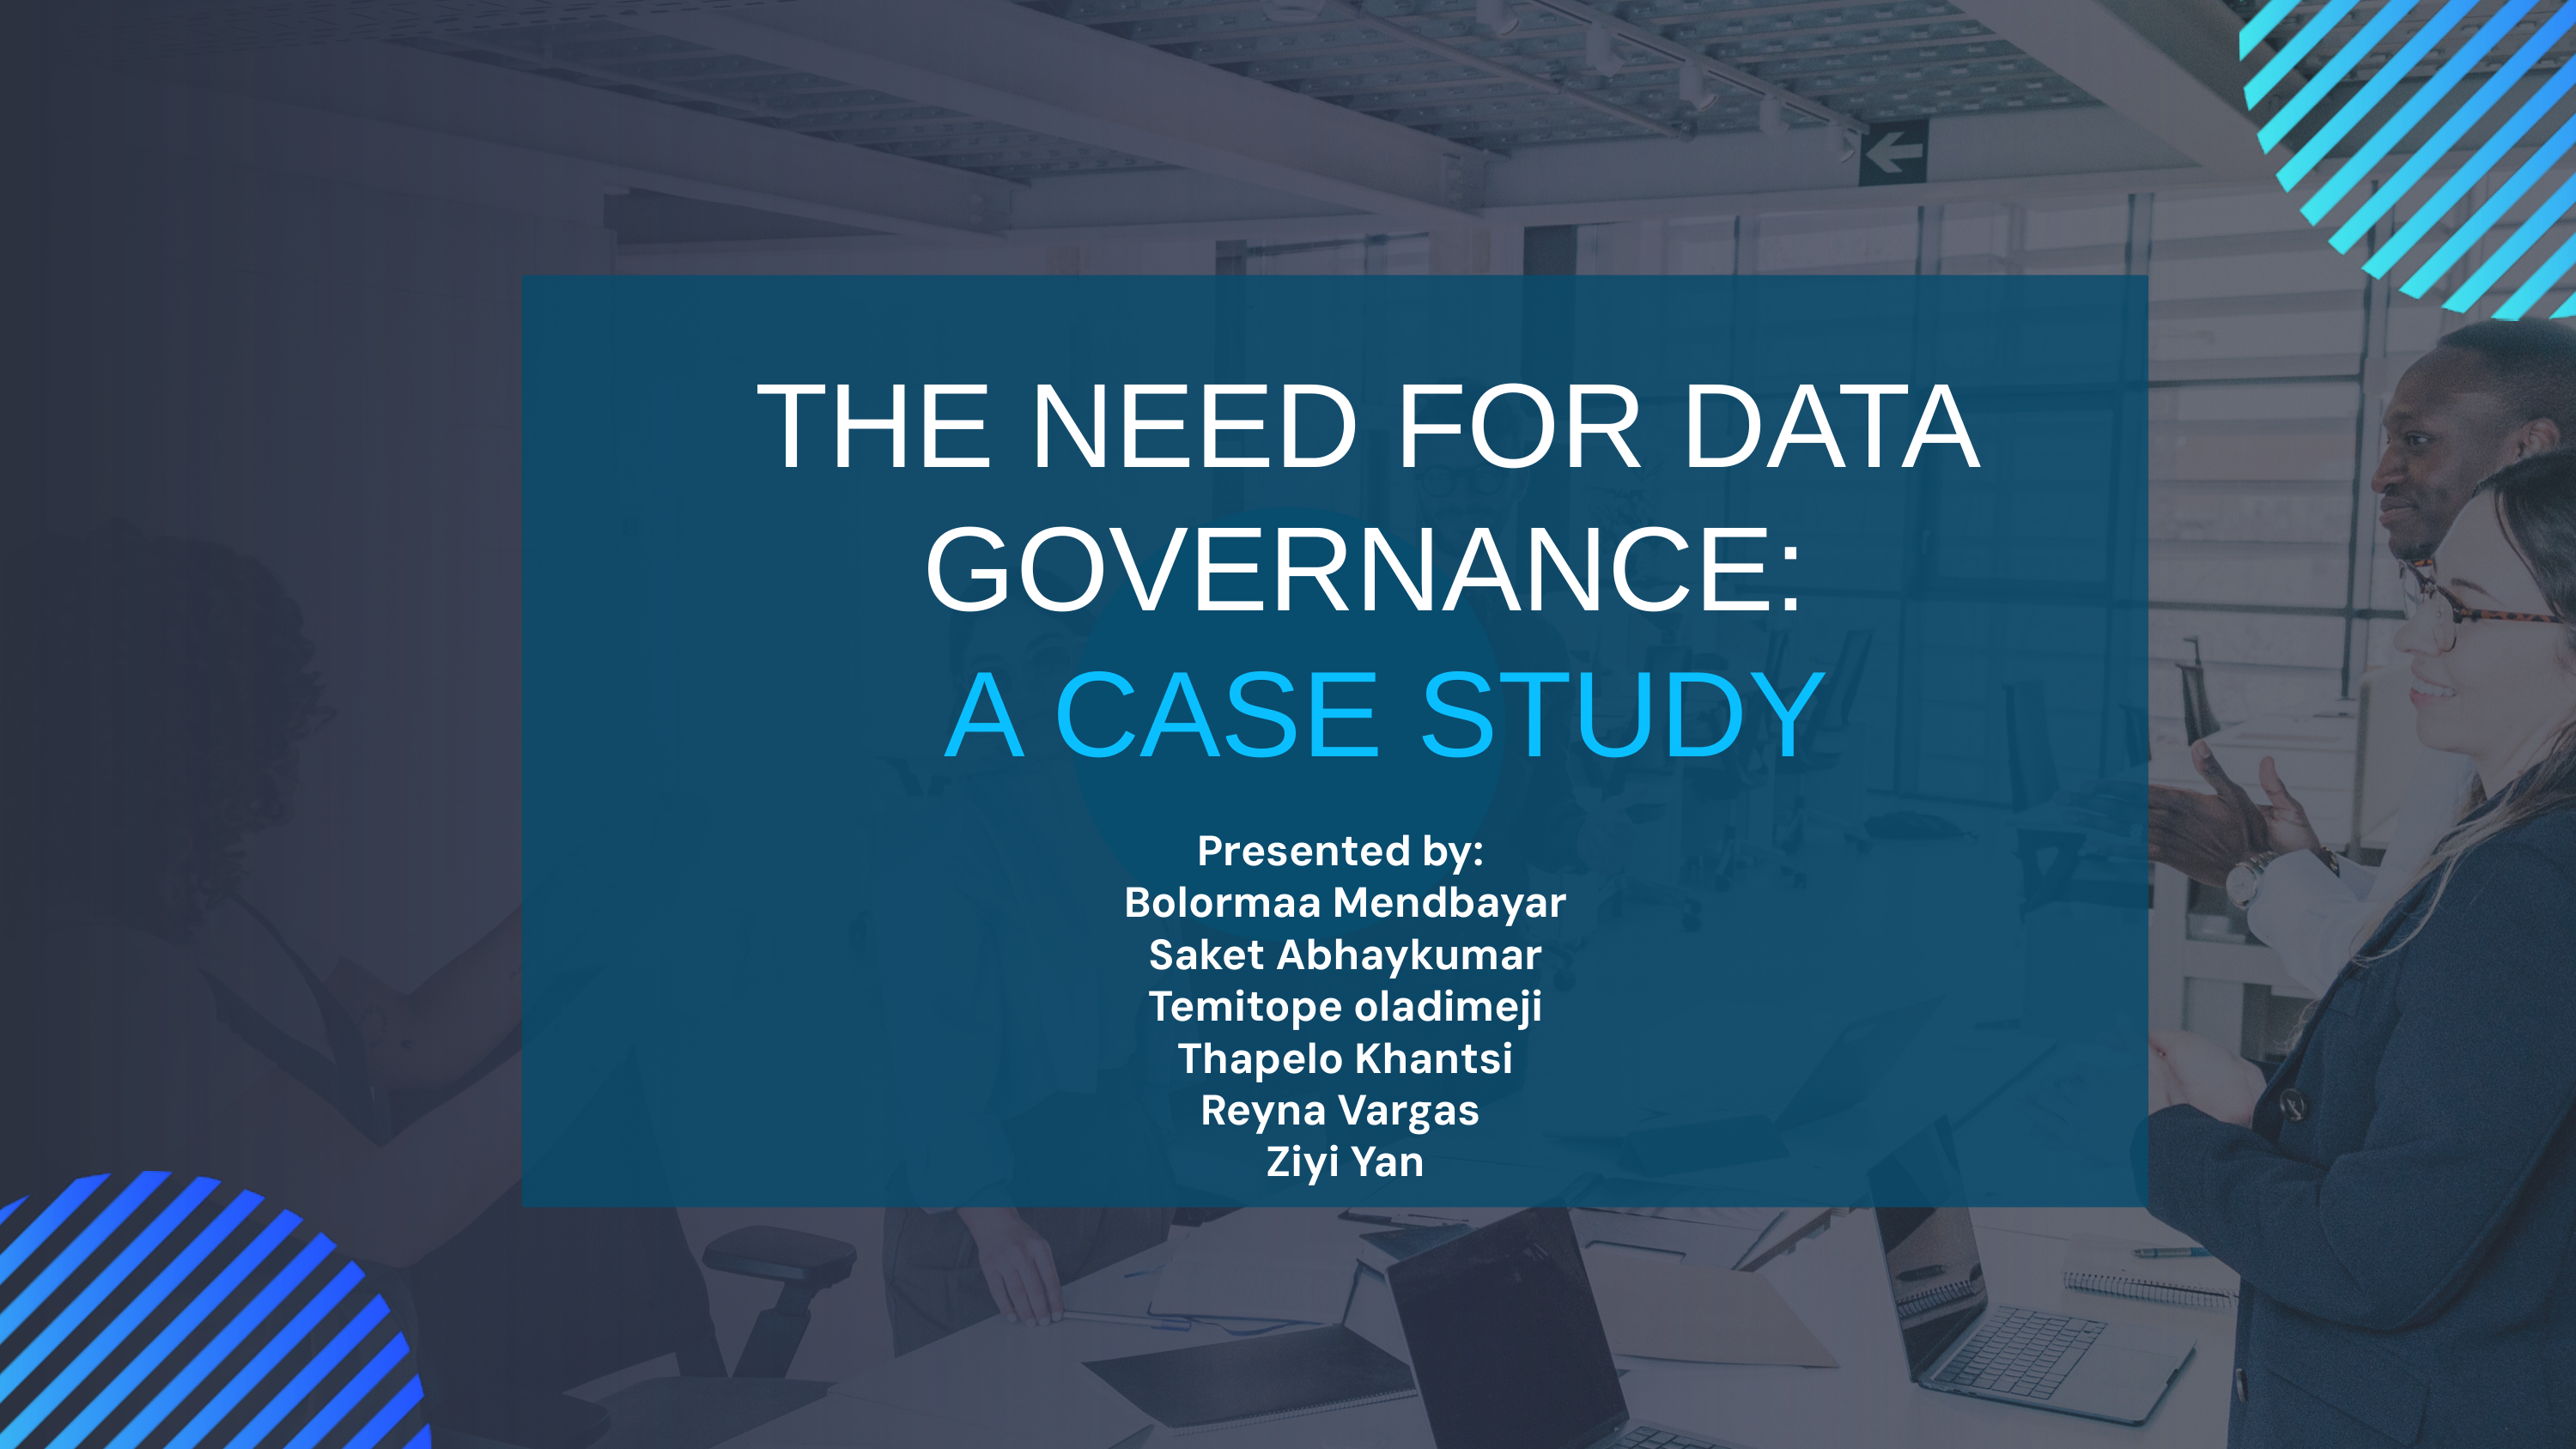

THE NEED FOR DATA GOVERNANCE:

A CASE STUDY
Presented by:
Bolormaa Mendbayar
Saket Abhaykumar
Temitope oladimeji
Thapelo Khantsi
Reyna Vargas
Ziyi Yan